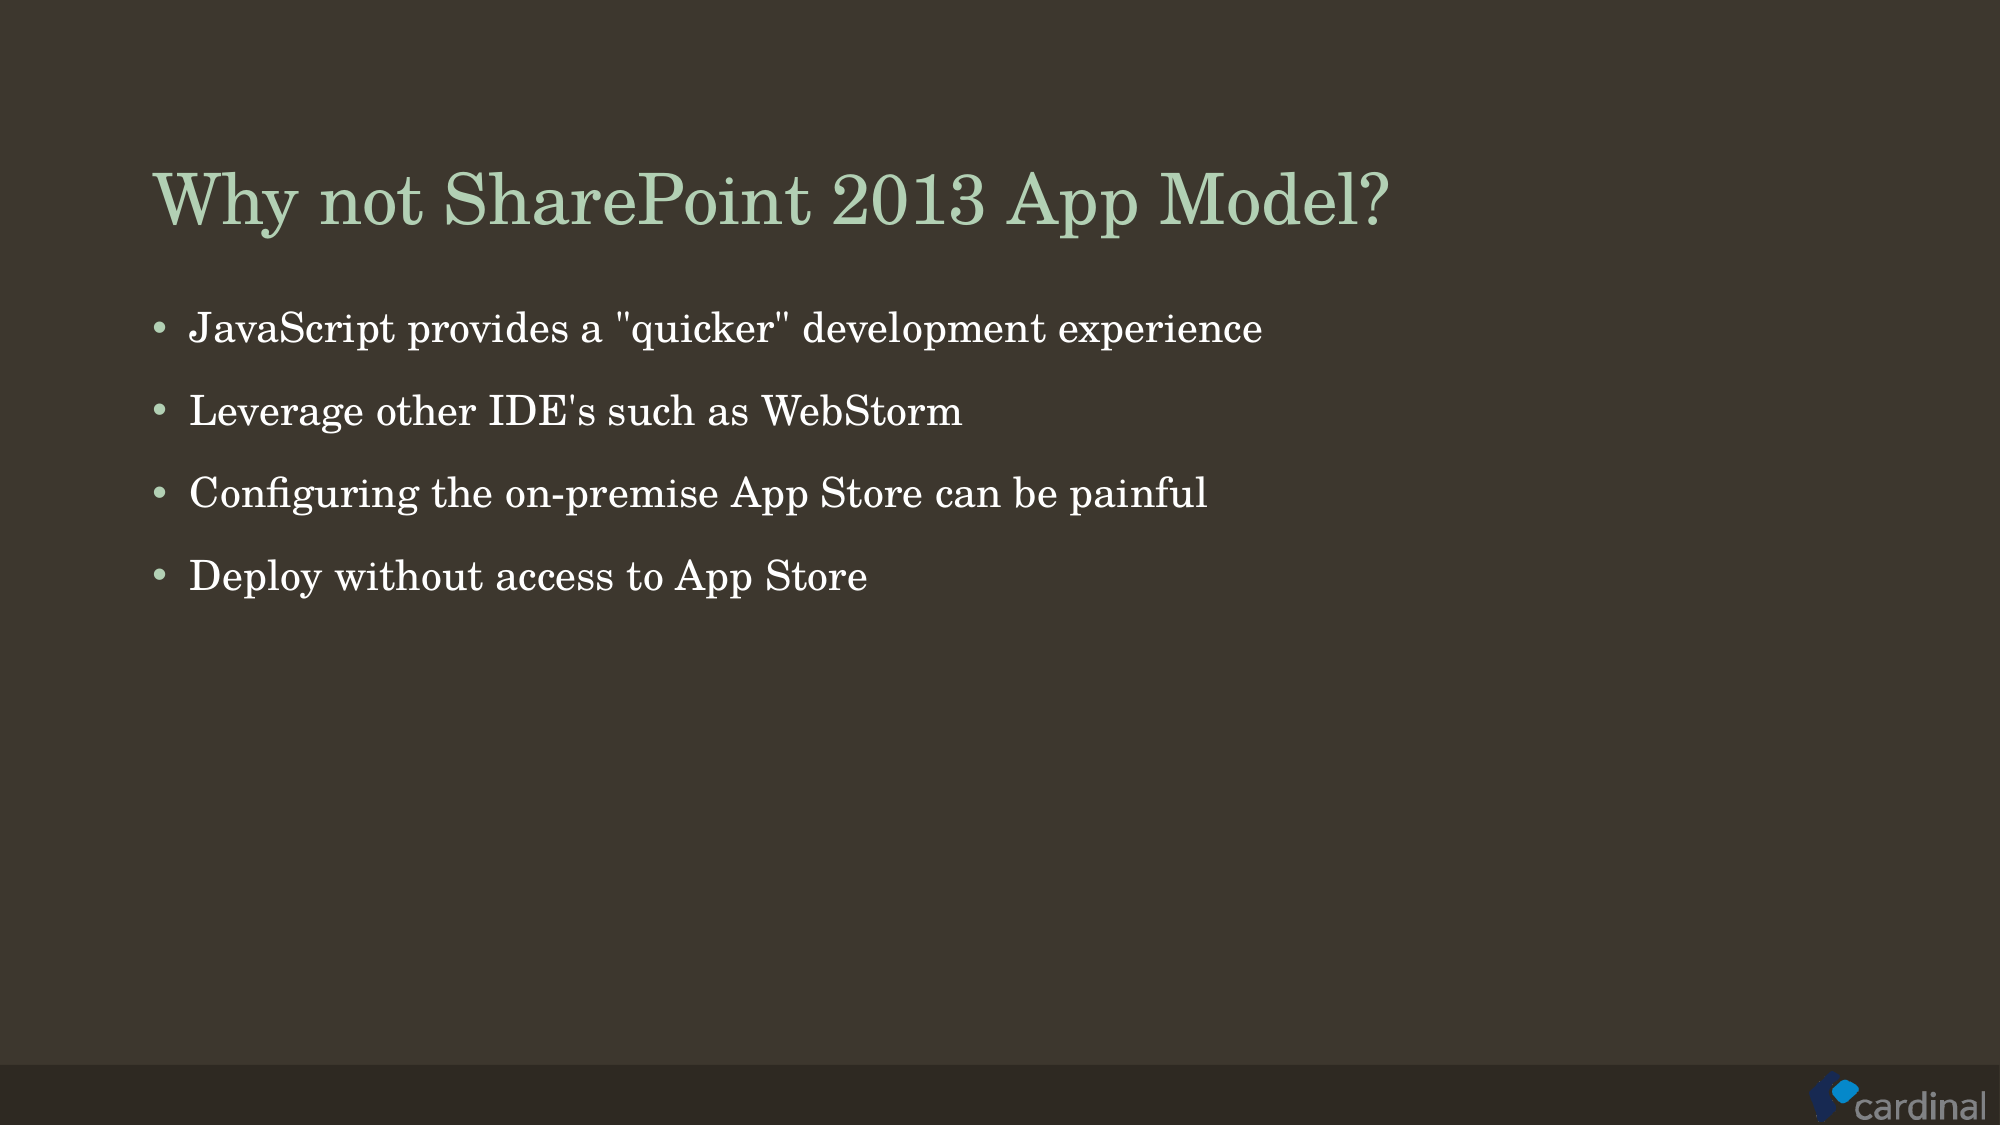

# Why not SharePoint 2013 App Model?
JavaScript provides a "quicker" development experience
Leverage other IDE's such as WebStorm
Configuring the on-premise App Store can be painful
Deploy without access to App Store